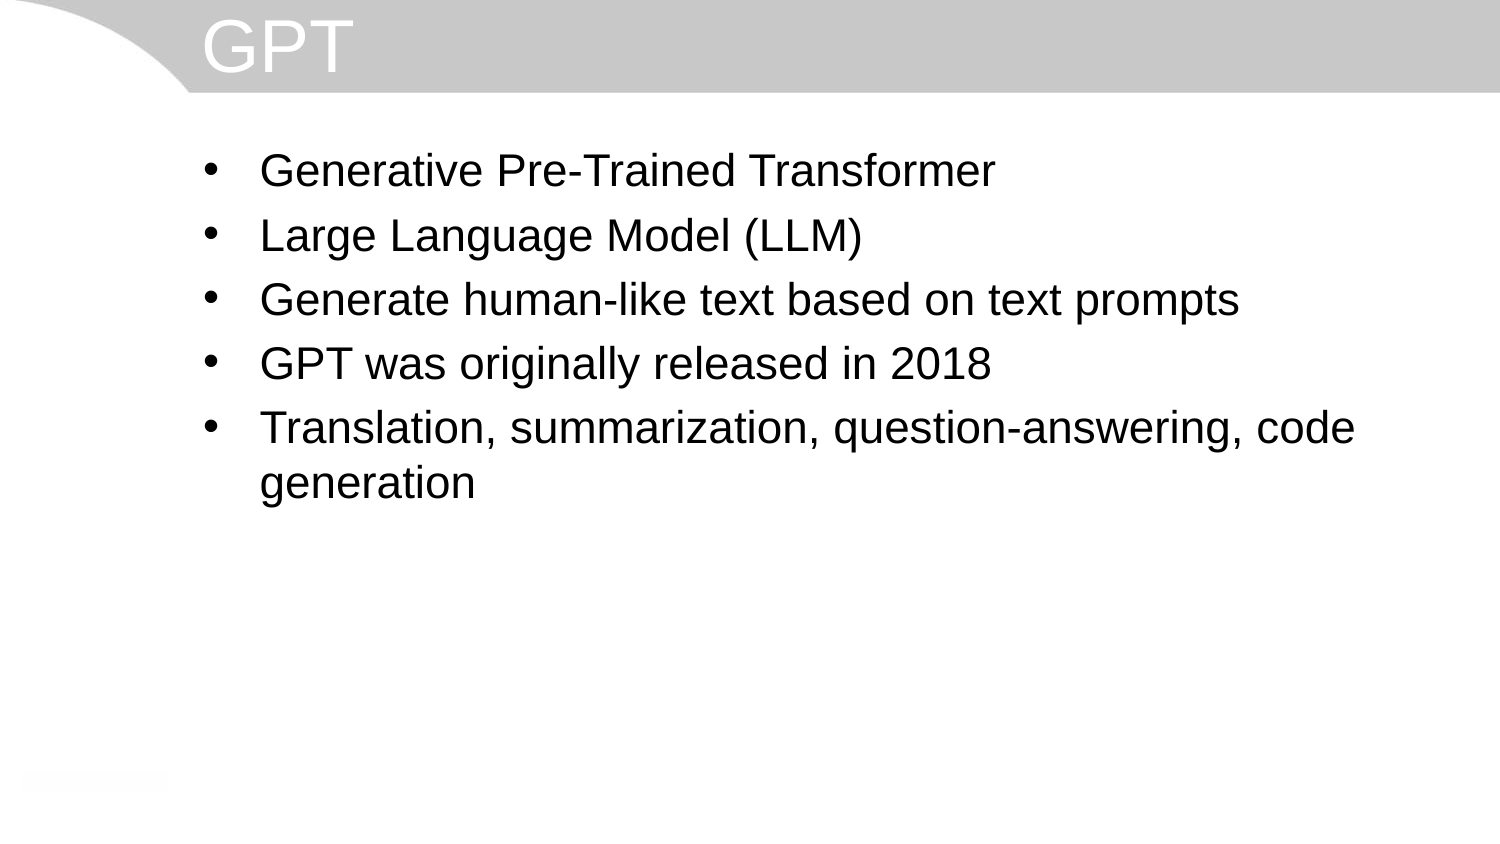

# GPT
Generative Pre-Trained Transformer
Large Language Model (LLM)
Generate human-like text based on text prompts
GPT was originally released in 2018
Translation, summarization, question-answering, code generation